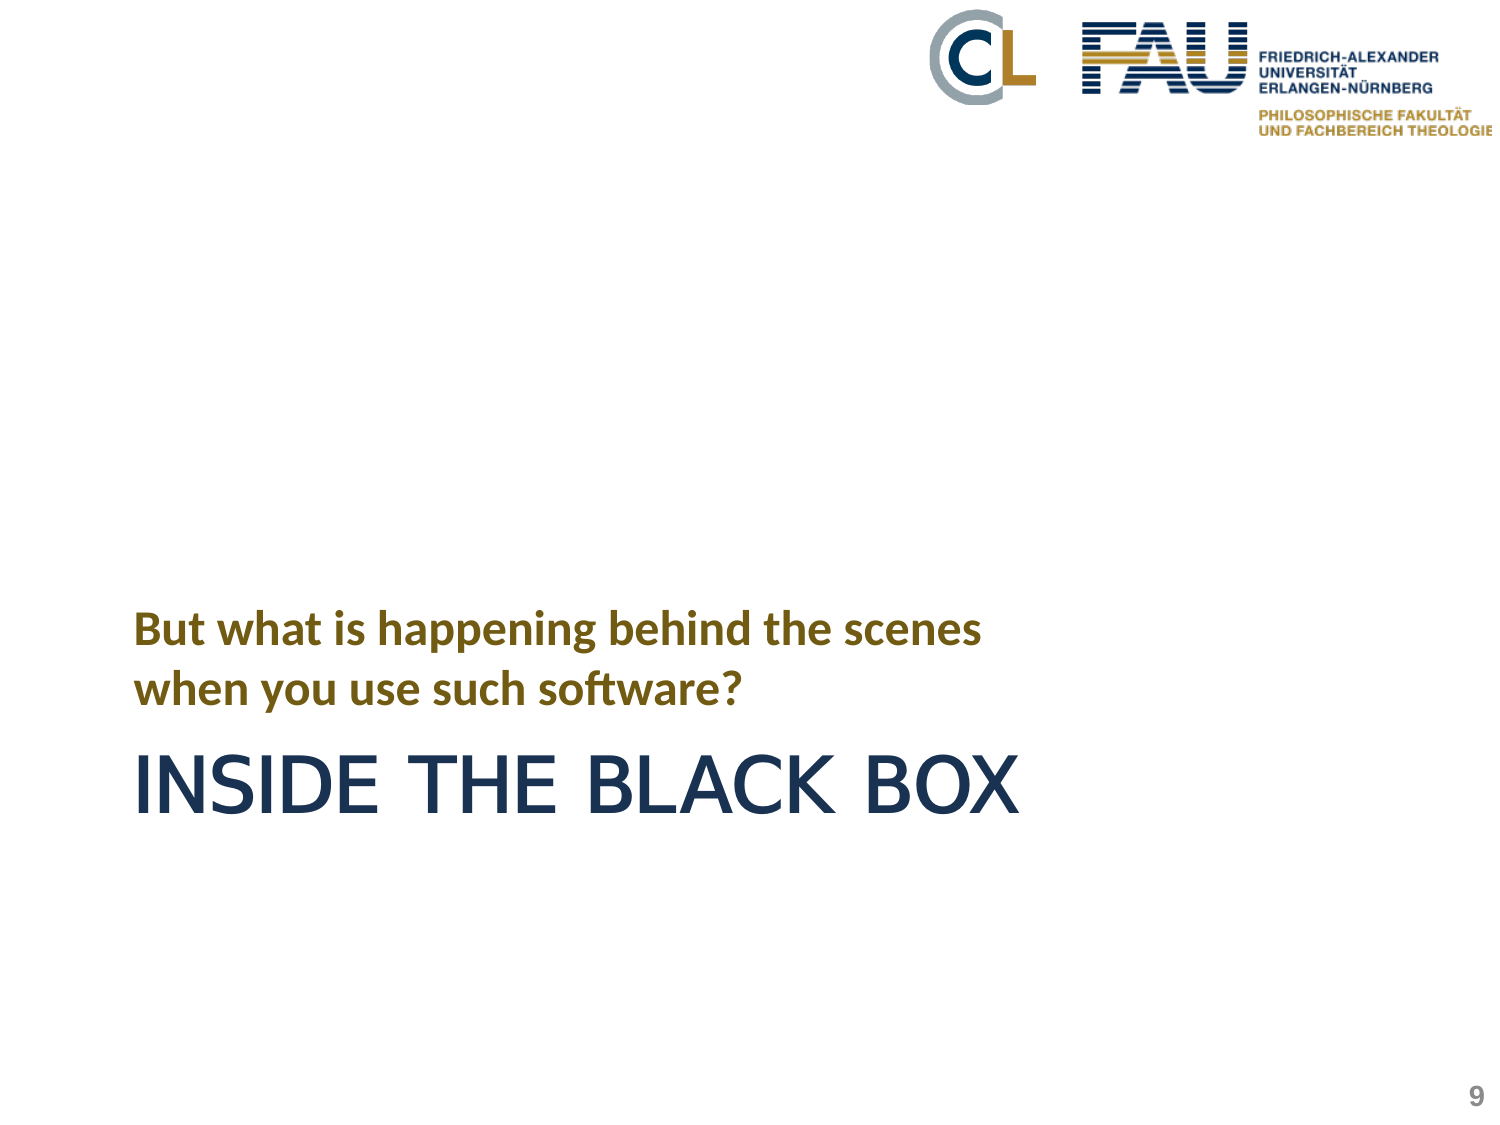

But what is happening behind the scenes
when you use such software?
# INSIDE THE BLACK BOX
9